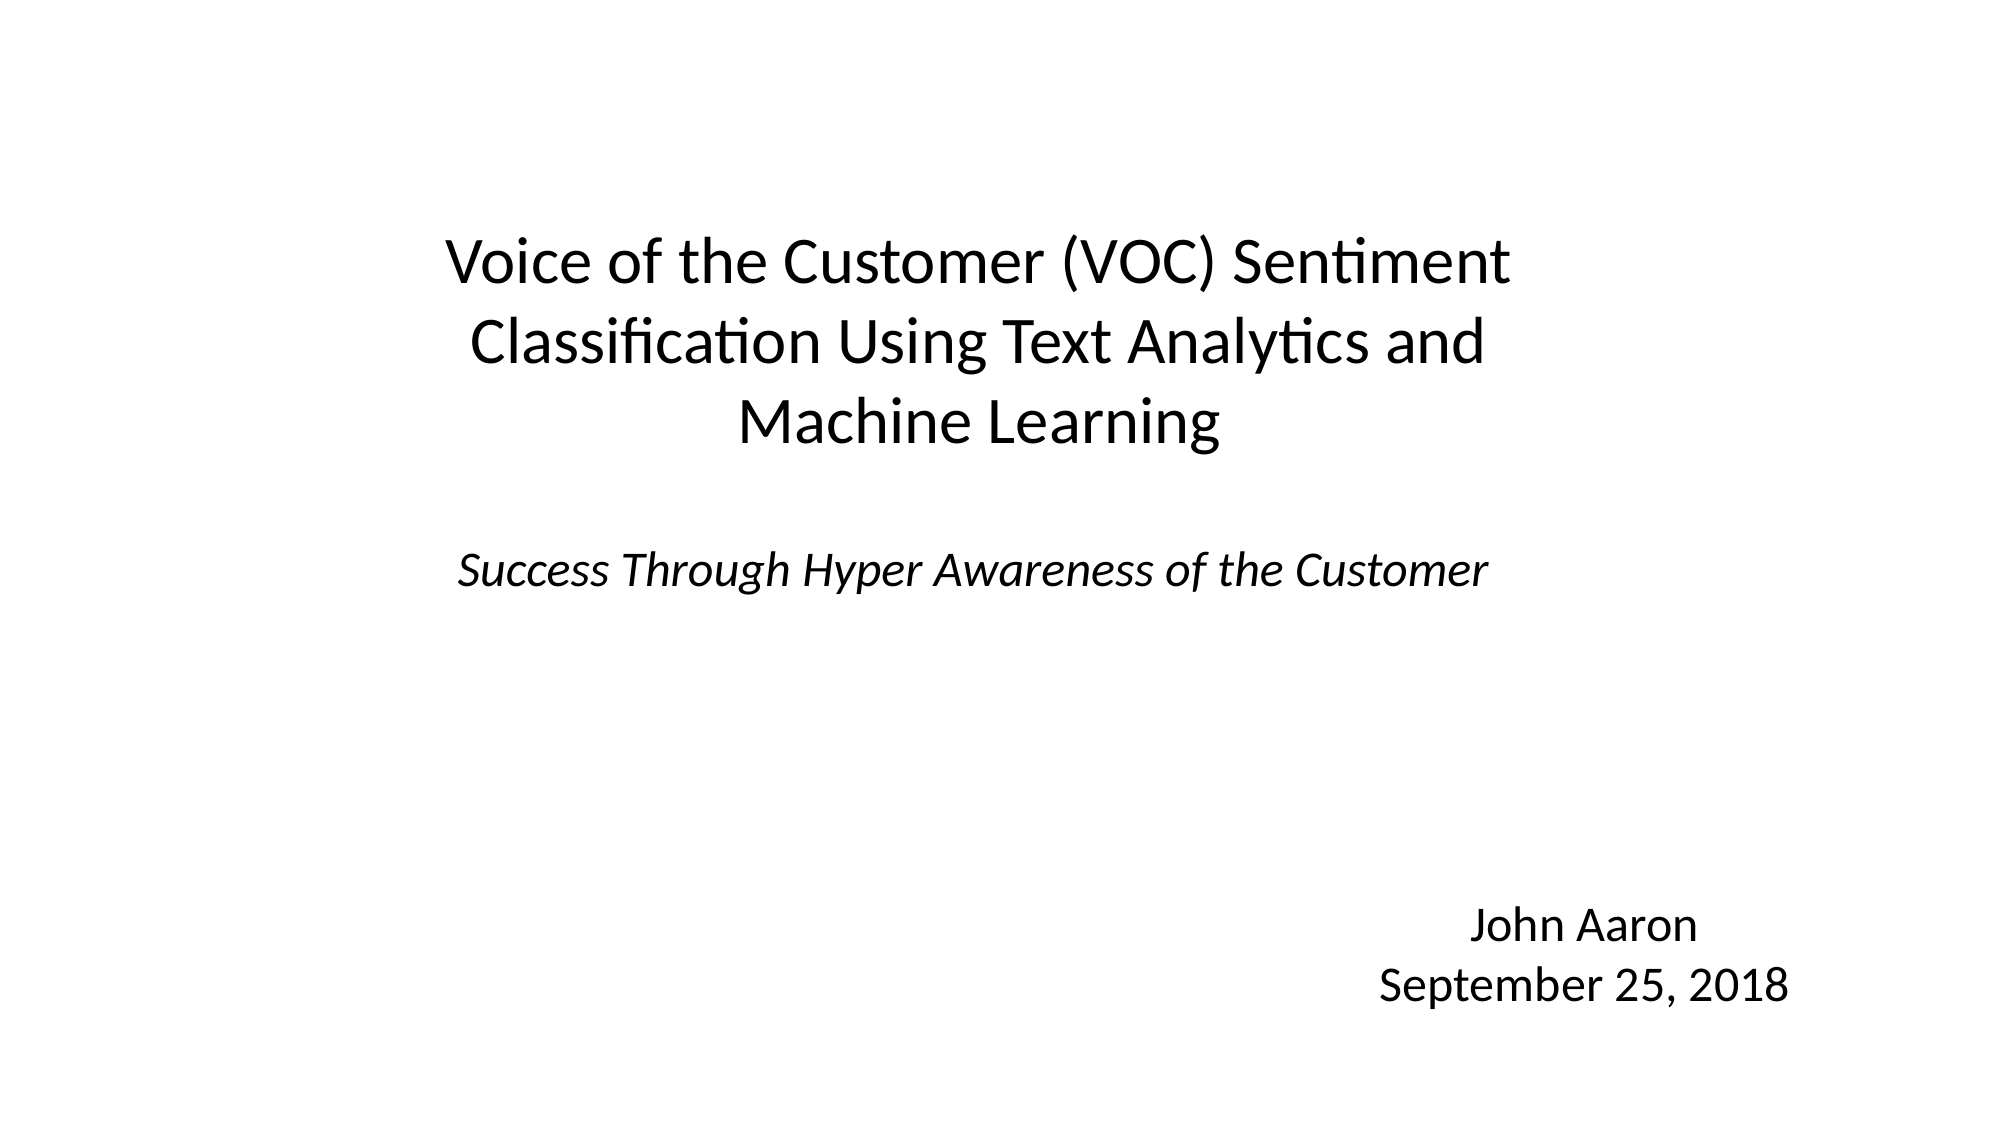

Voice of the Customer (VOC) Sentiment Classification Using Text Analytics and Machine Learning

Success Through Hyper Awareness of the Customer
John Aaron
September 25, 2018